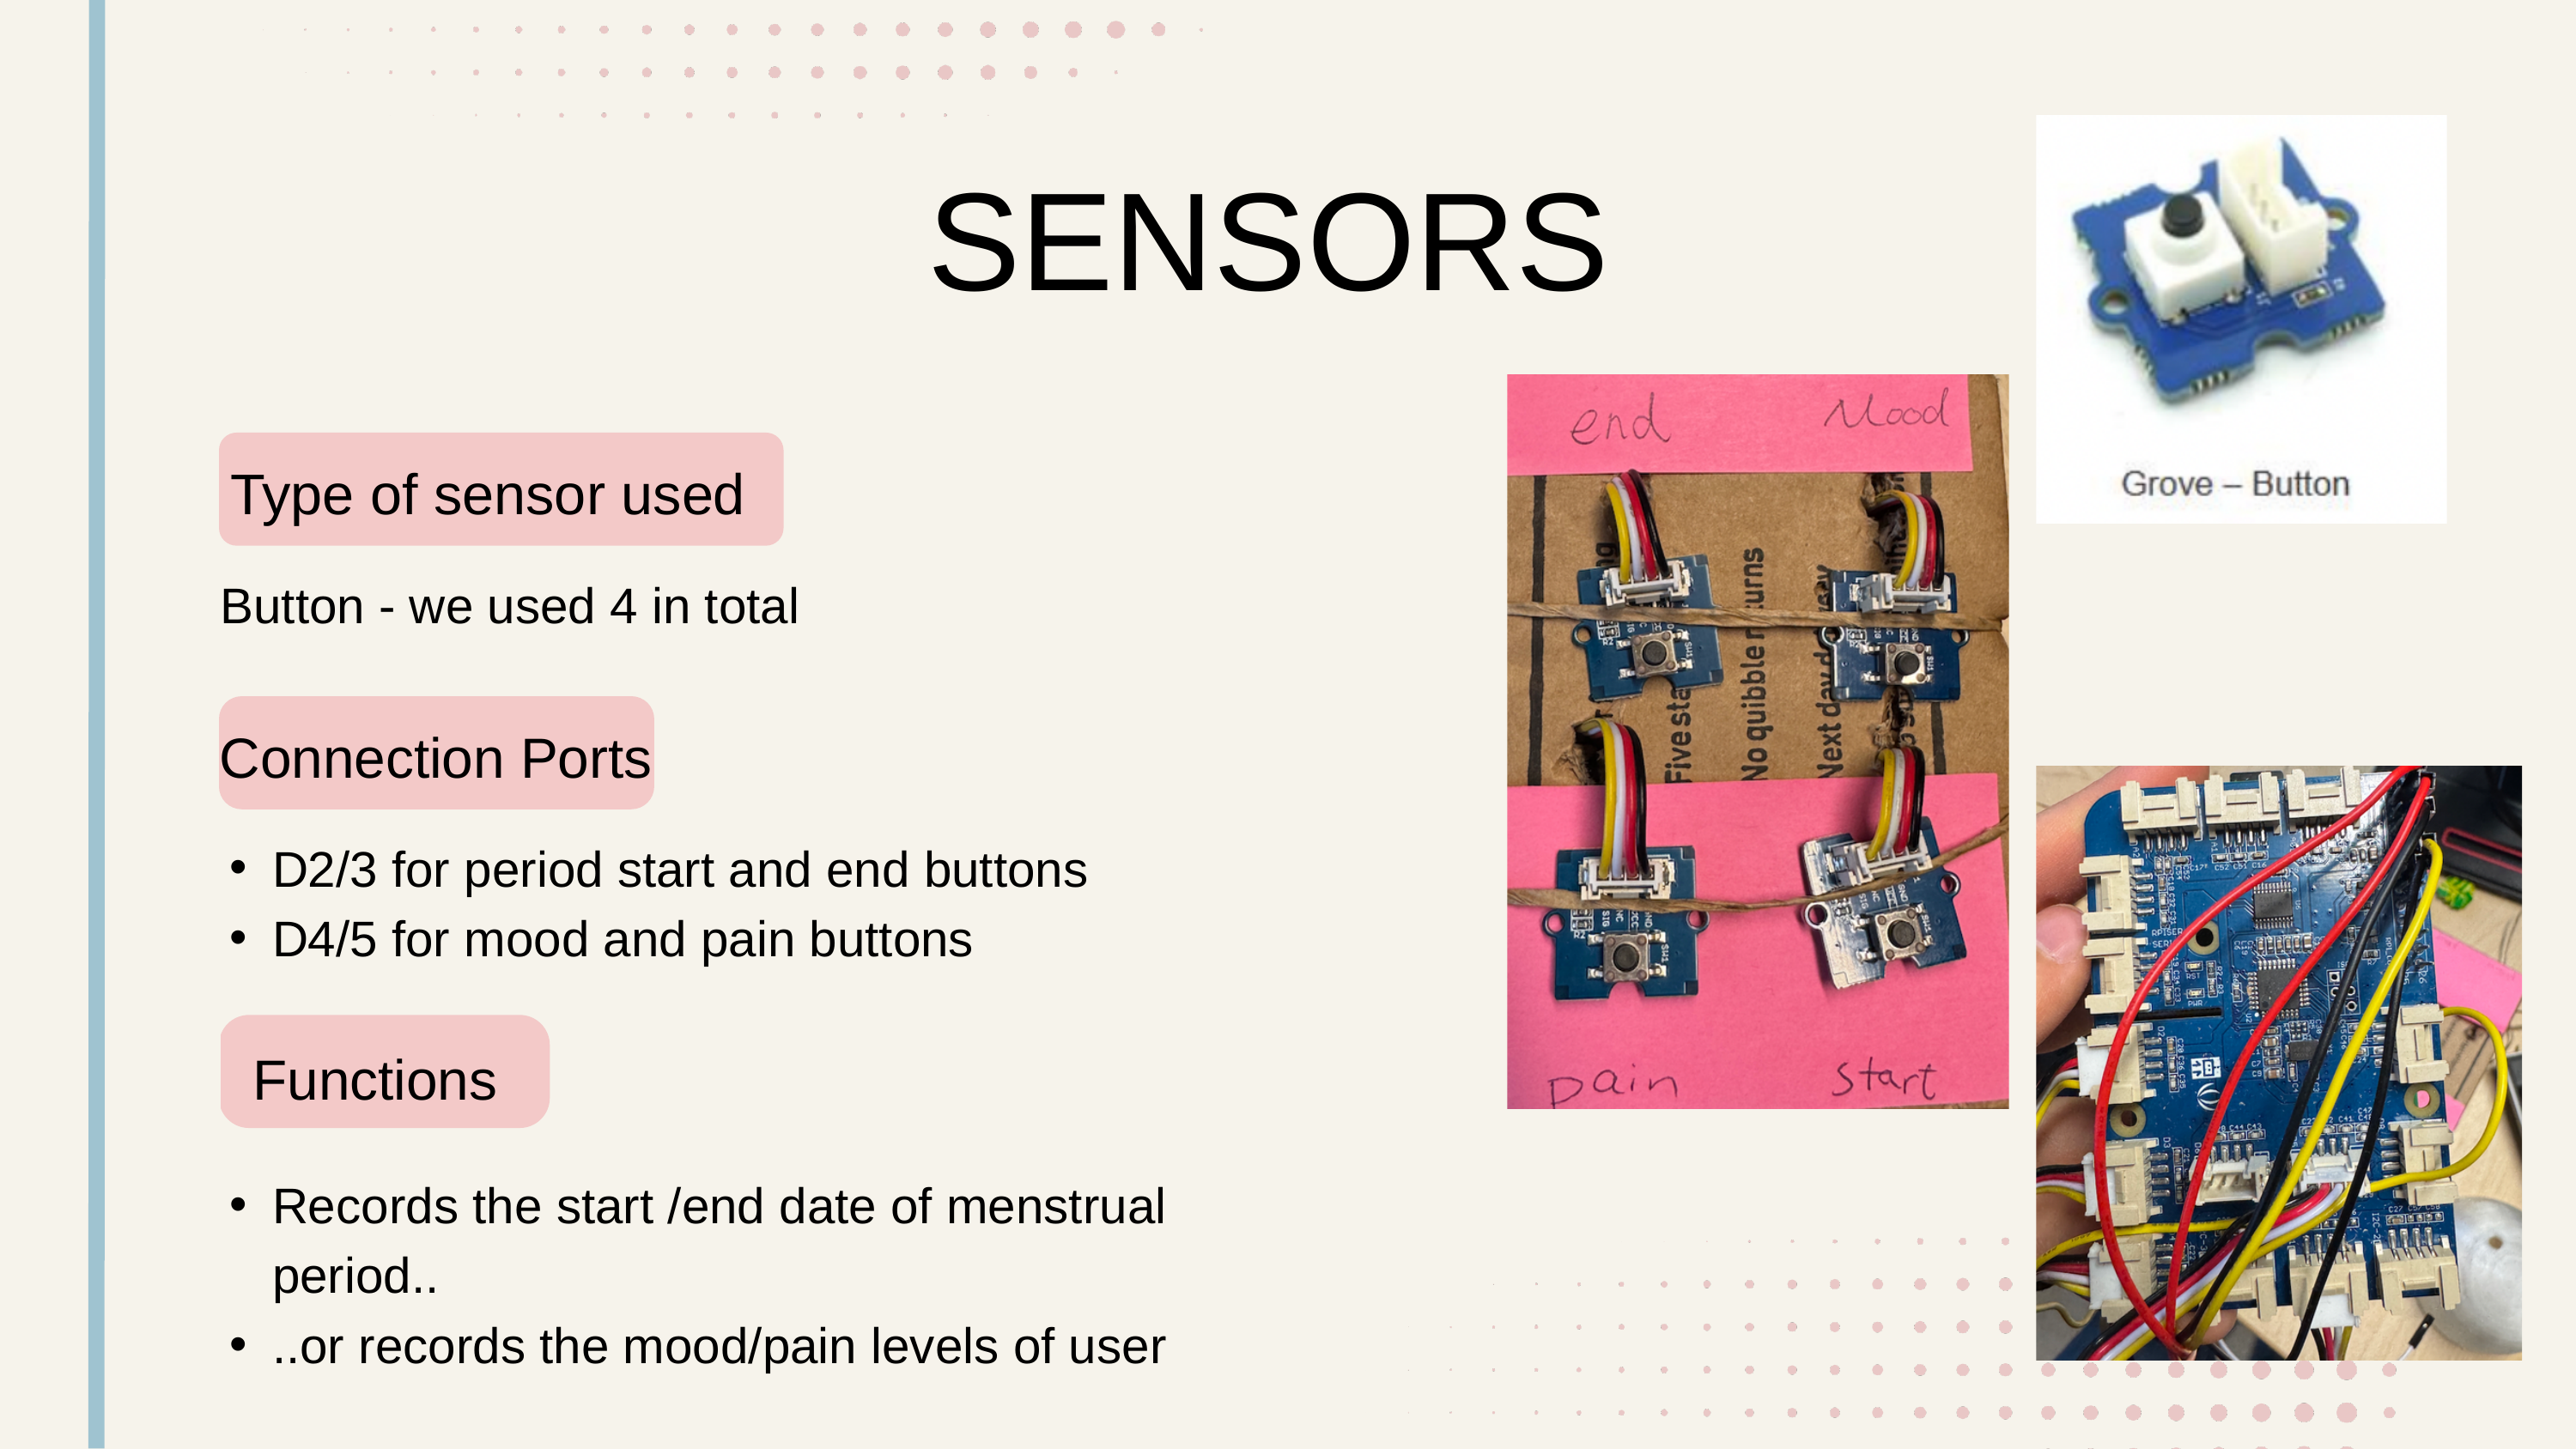

SENSORS

Type of sensor used
Button - we used 4 in total

Connection Ports

D2/3 for period start and end buttons
D4/5 for mood and pain buttons

Functions
Records the start /end date of menstrual period..
..or records the mood/pain levels of user